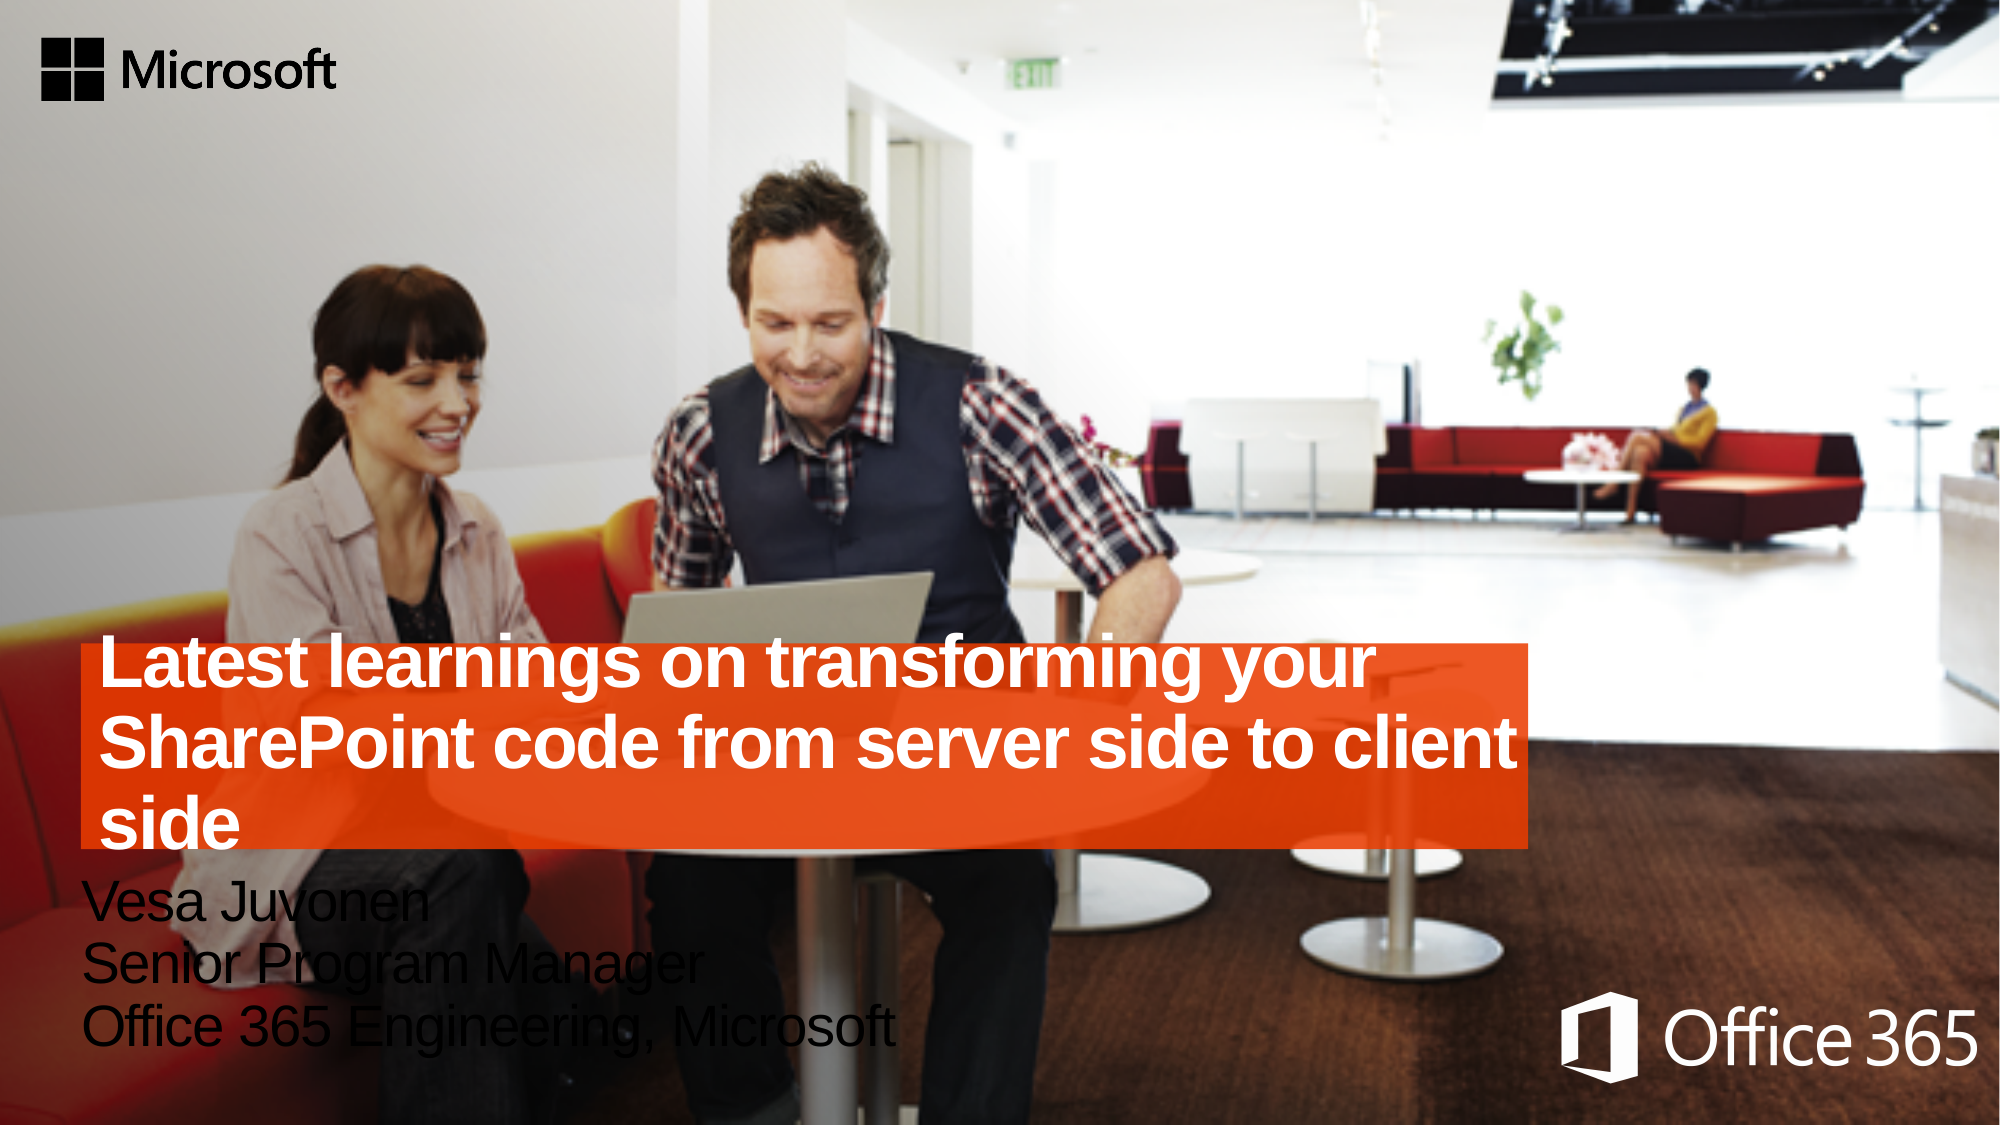

# Latest learnings on transforming your SharePoint code from server side to client side
Vesa Juvonen
Senior Program Manager
Office 365 Engineering, Microsoft